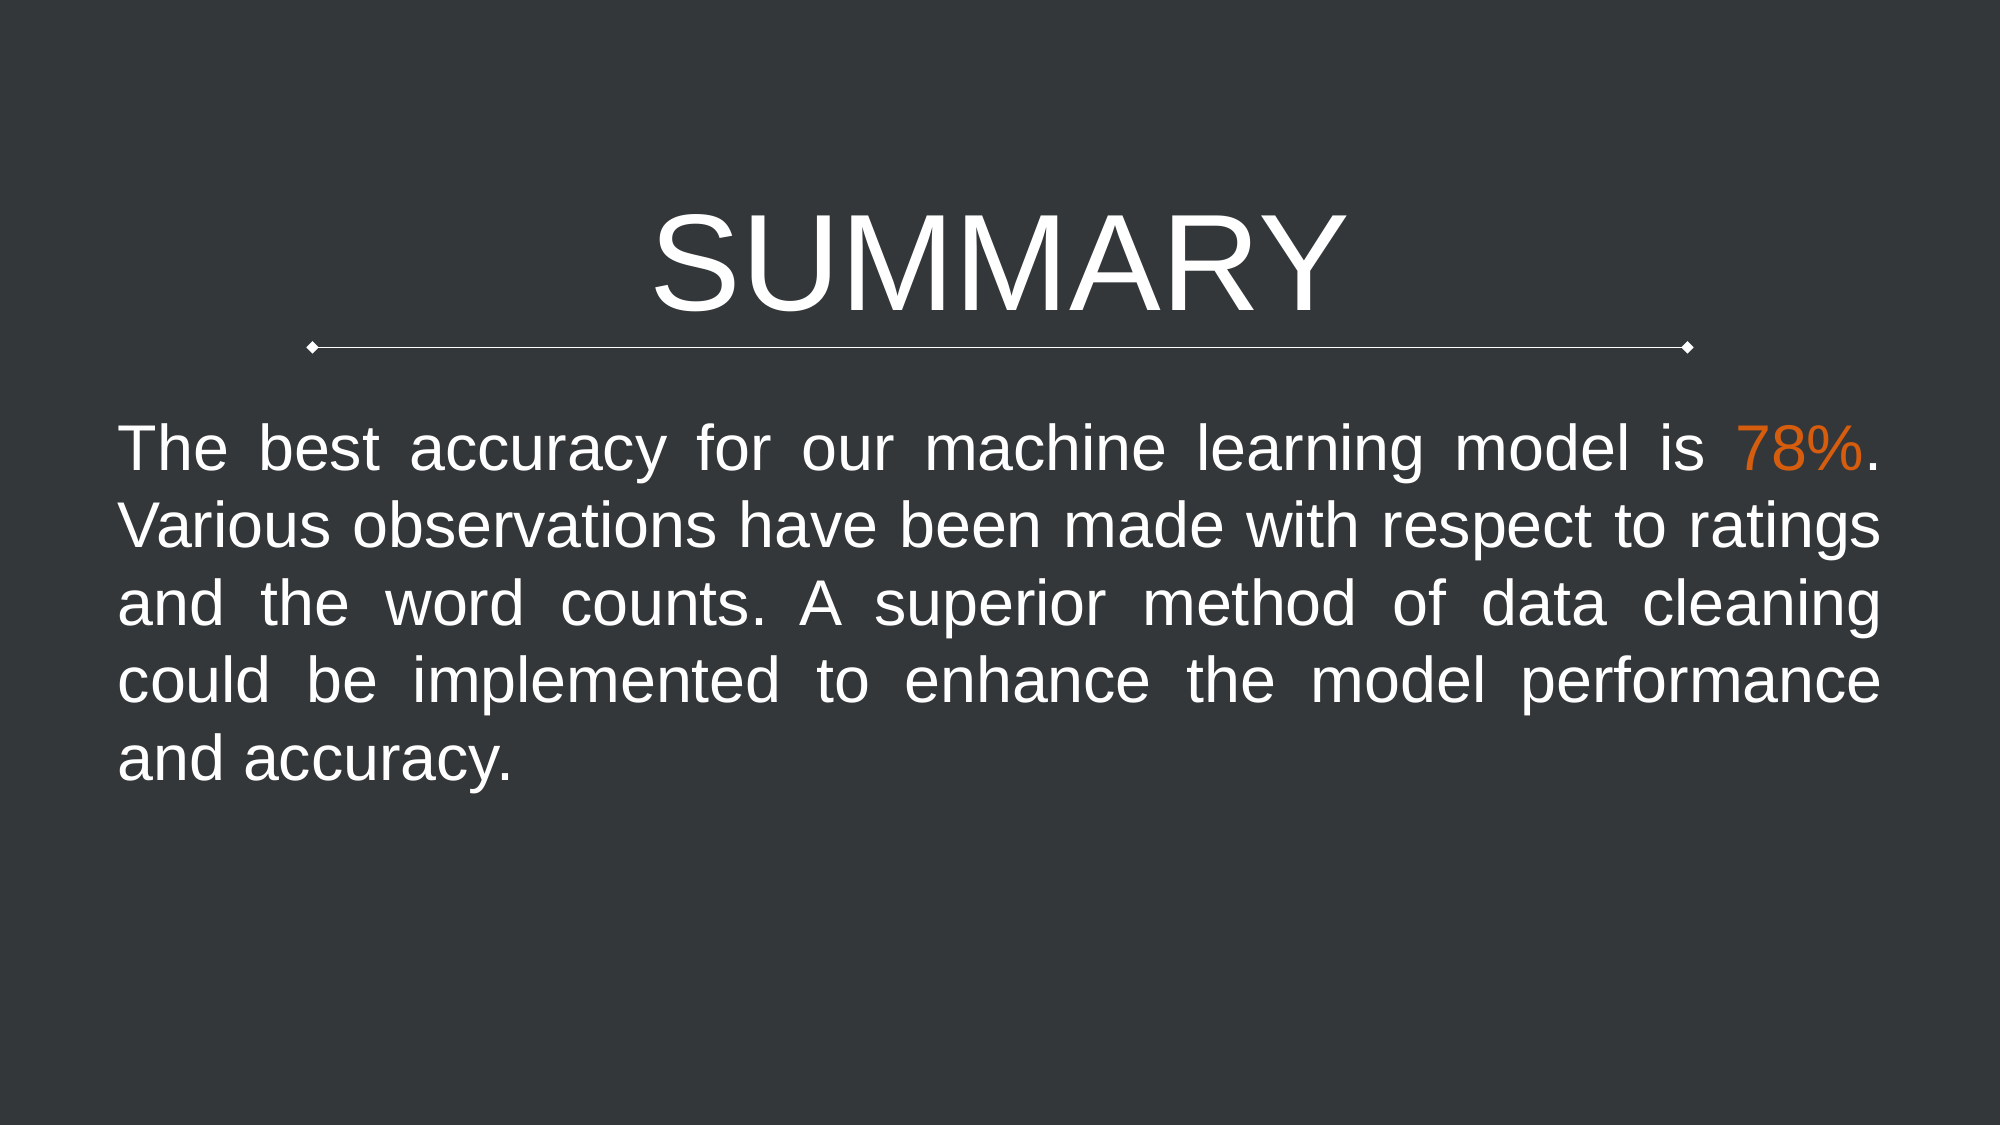

SUMMARY
The best accuracy for our machine learning model is 78%. Various observations have been made with respect to ratings and the word counts. A superior method of data cleaning could be implemented to enhance the model performance and accuracy.